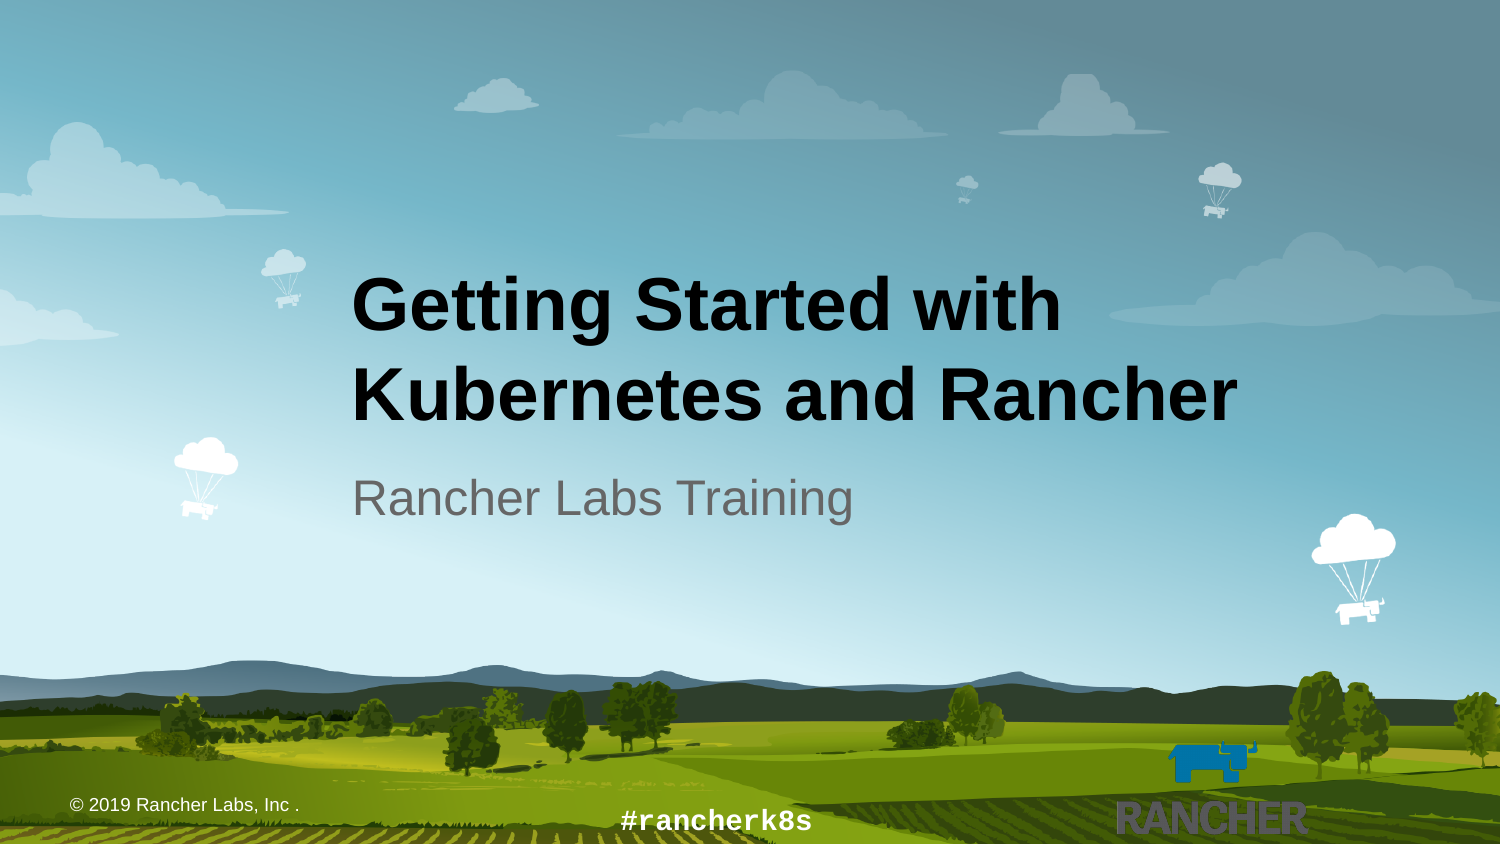

# Getting Started with Kubernetes and Rancher
Rancher Labs Training
#rancherk8s